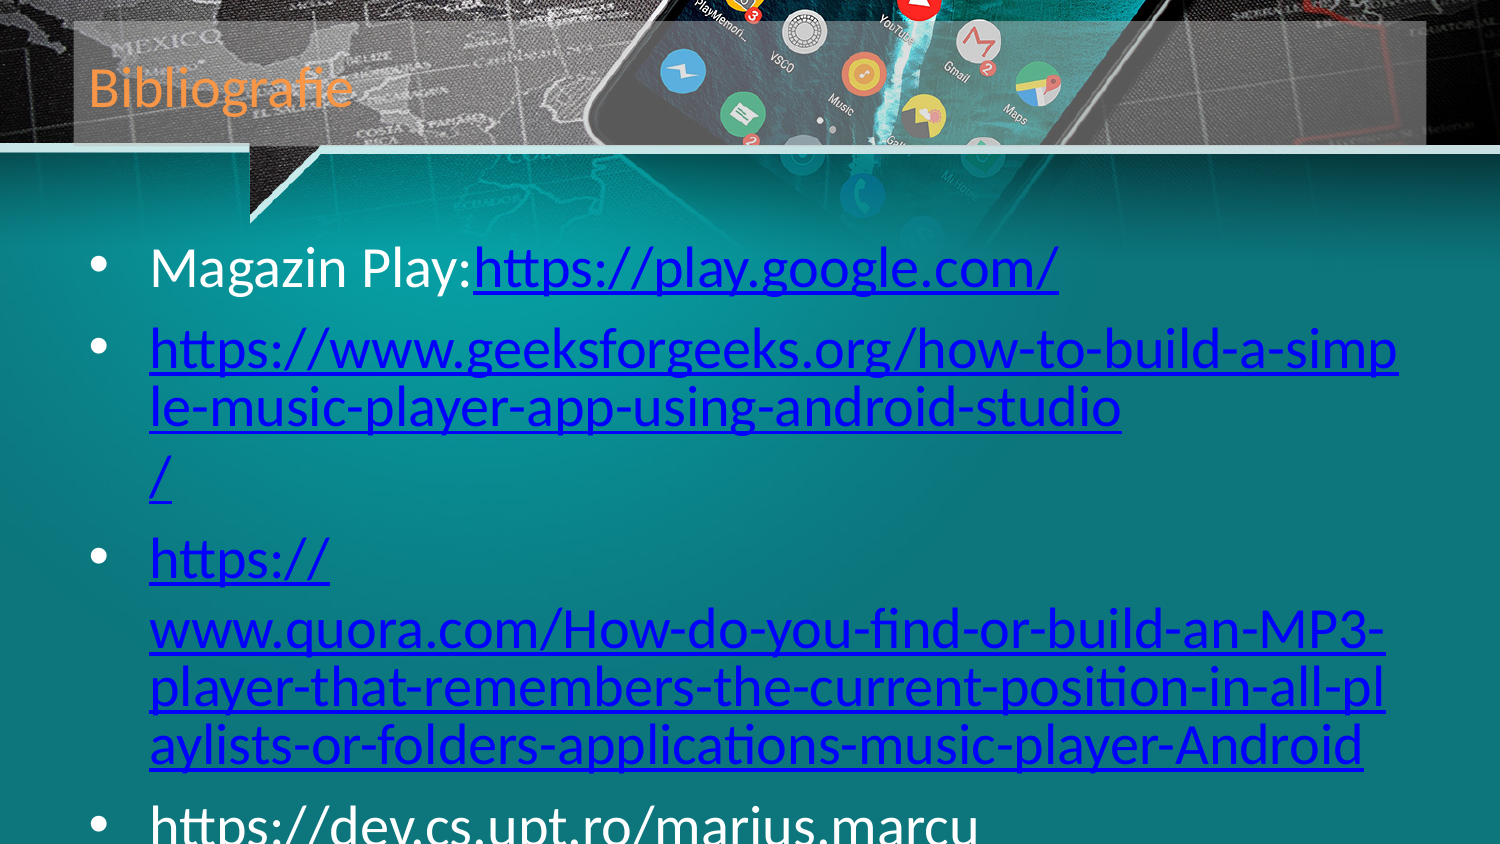

# Bibliografie
Magazin Play:https://play.google.com/
https://www.geeksforgeeks.org/how-to-build-a-simple-music-player-app-using-android-studio/
https://www.quora.com/How-do-you-find-or-build-an-MP3-player-that-remembers-the-current-position-in-all-playlists-or-folders-applications-music-player-Android
https://dev.cs.upt.ro/marius.marcu